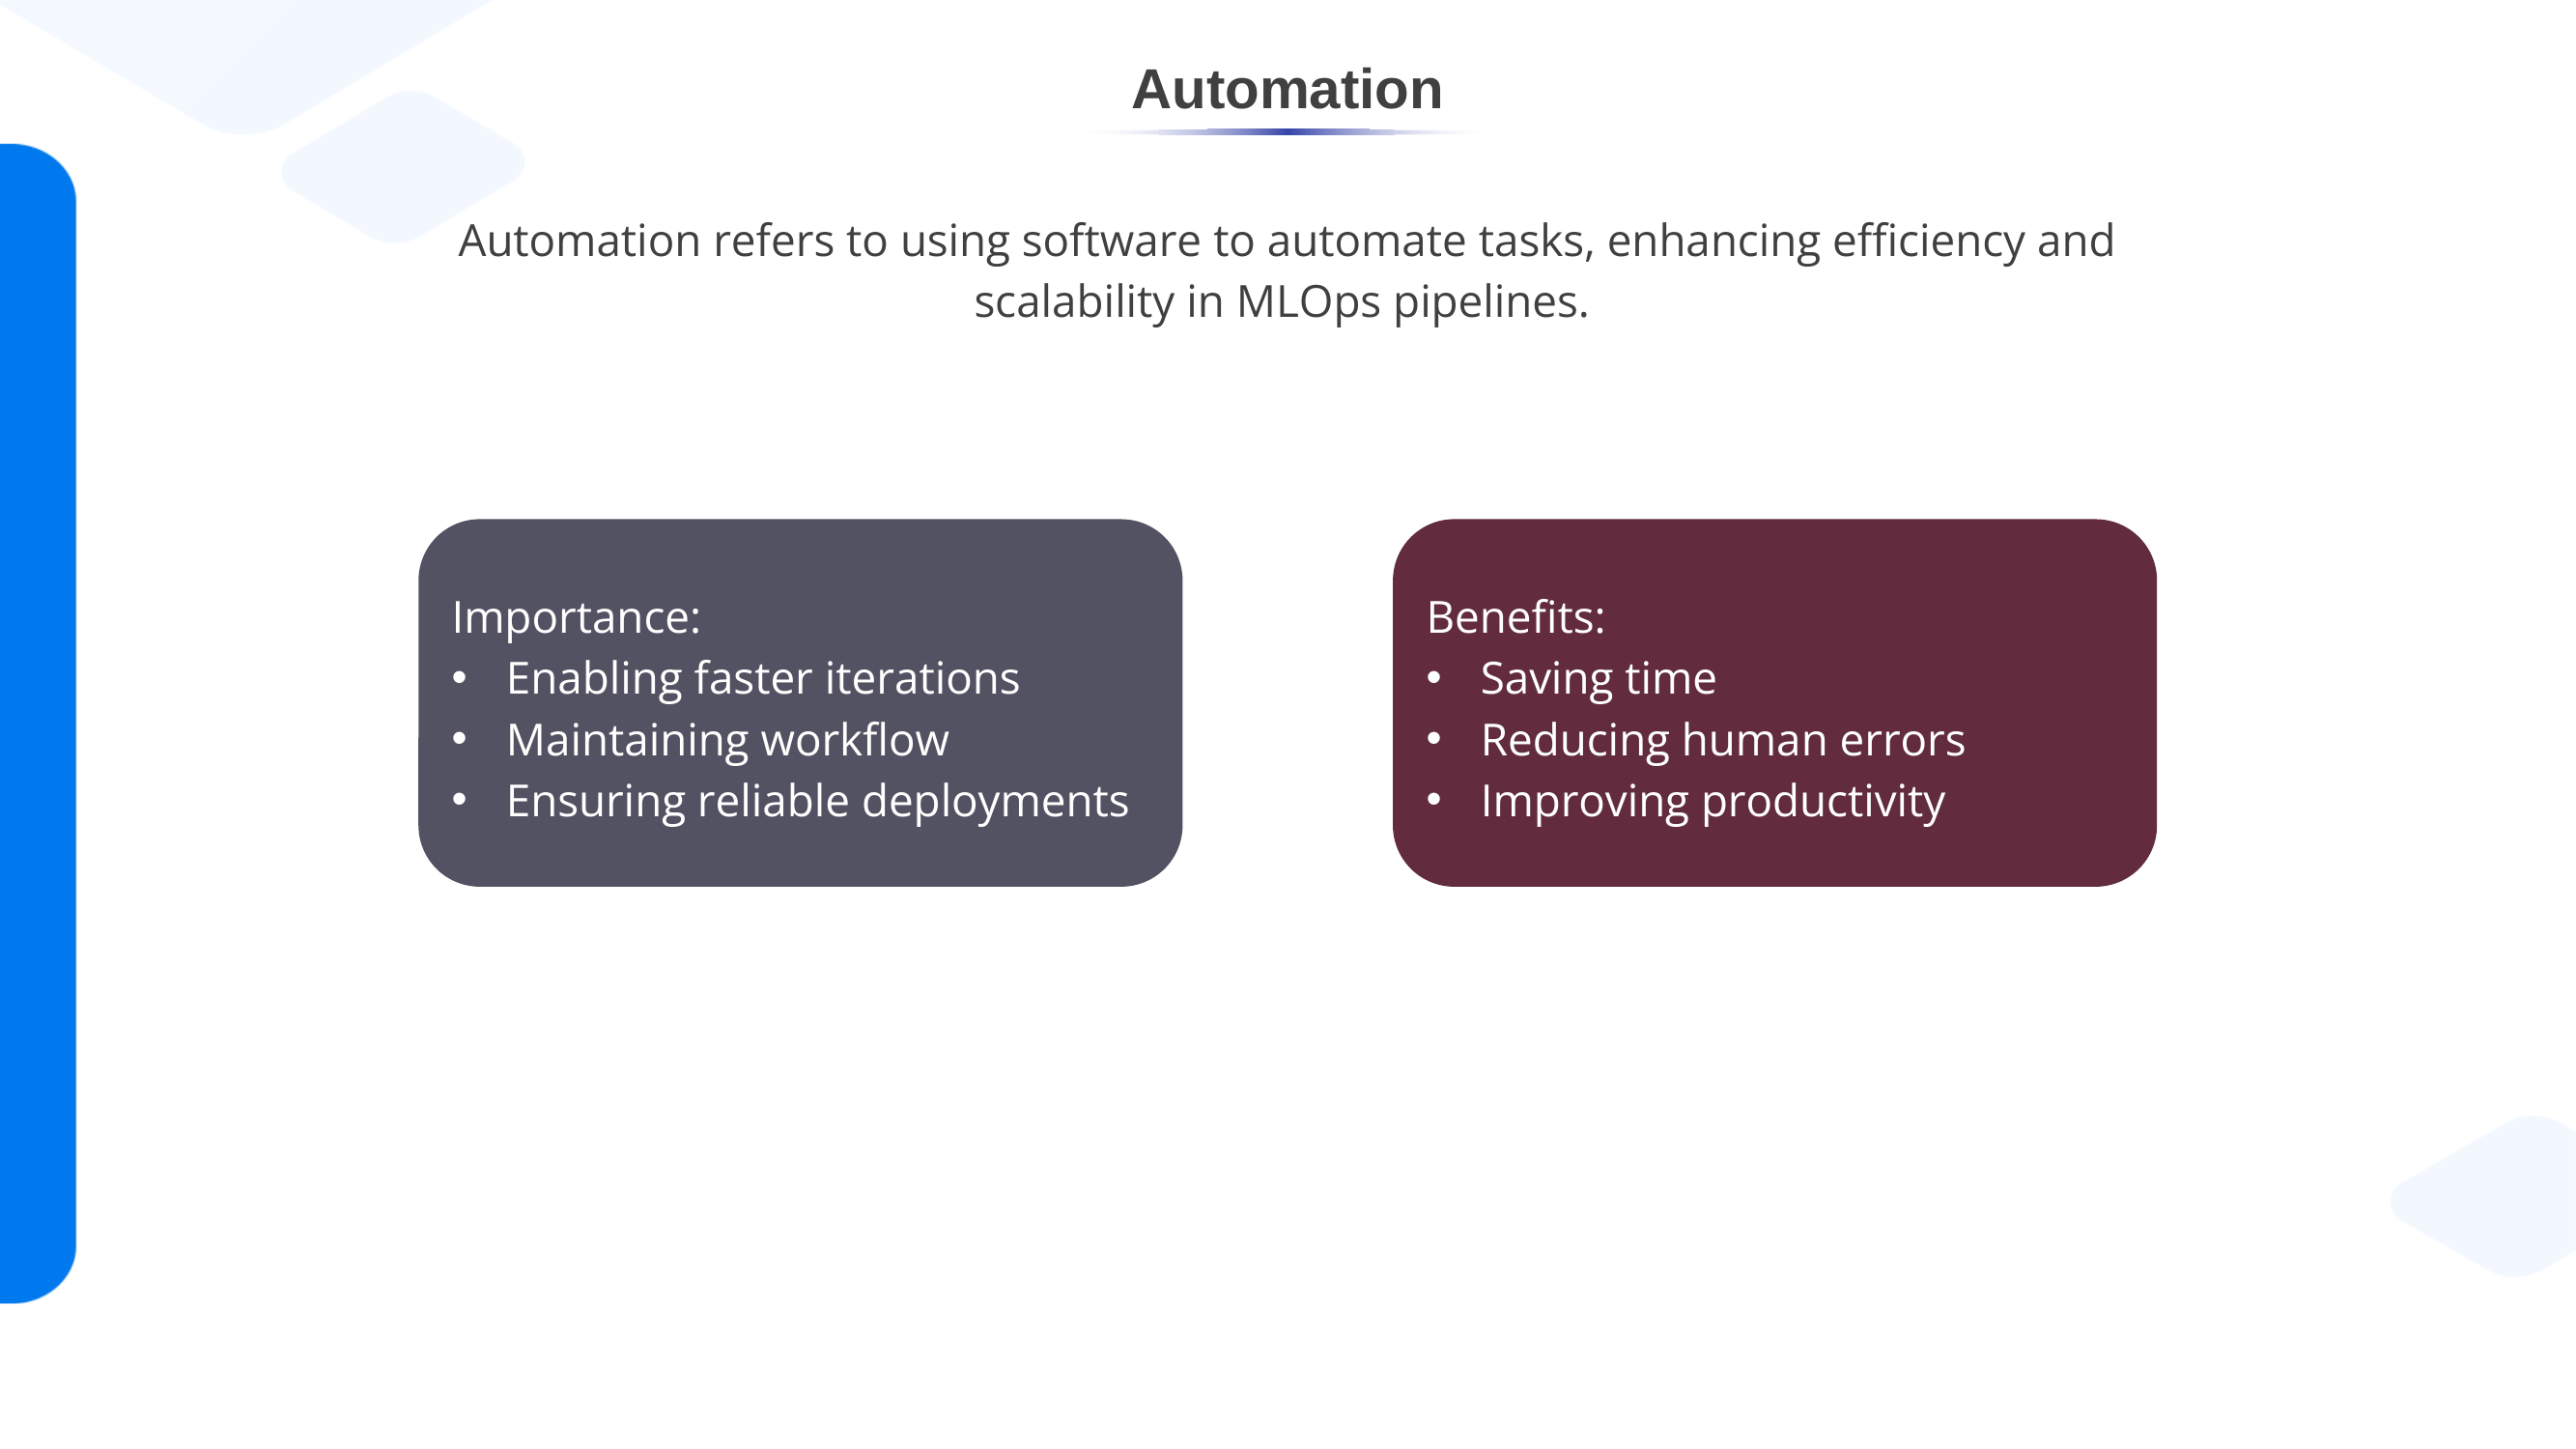

# Automation

Automation refers to using software to automate tasks, enhancing efficiency and scalability in MLOps pipelines.

Importance:
Enabling faster iterations
Maintaining workflow
Ensuring reliable deployments
Benefits:
Saving time
Reducing human errors
Improving productivity